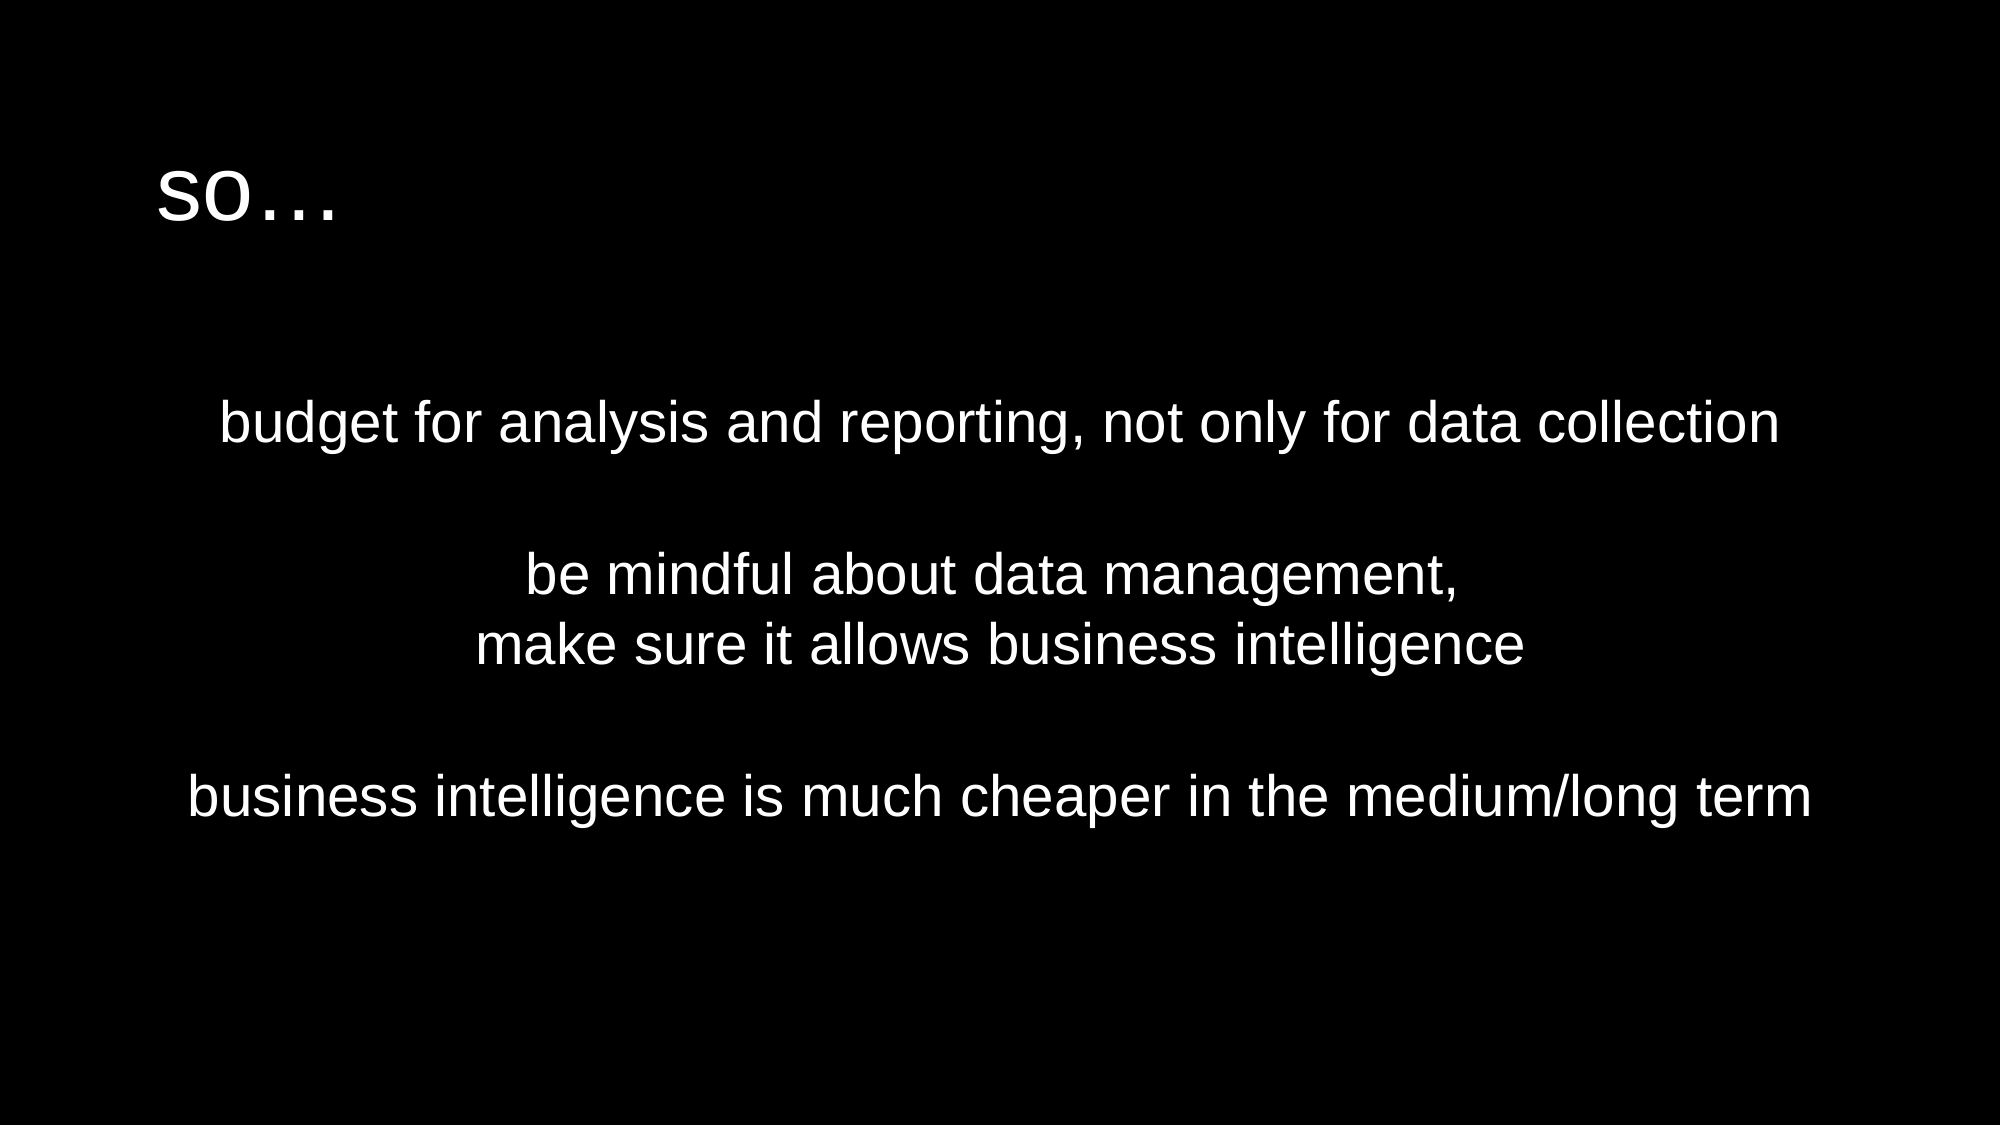

so…
budget for analysis and reporting, not only for data collection
be mindful about data management,
make sure it allows business intelligence
business intelligence is much cheaper in the medium/long term